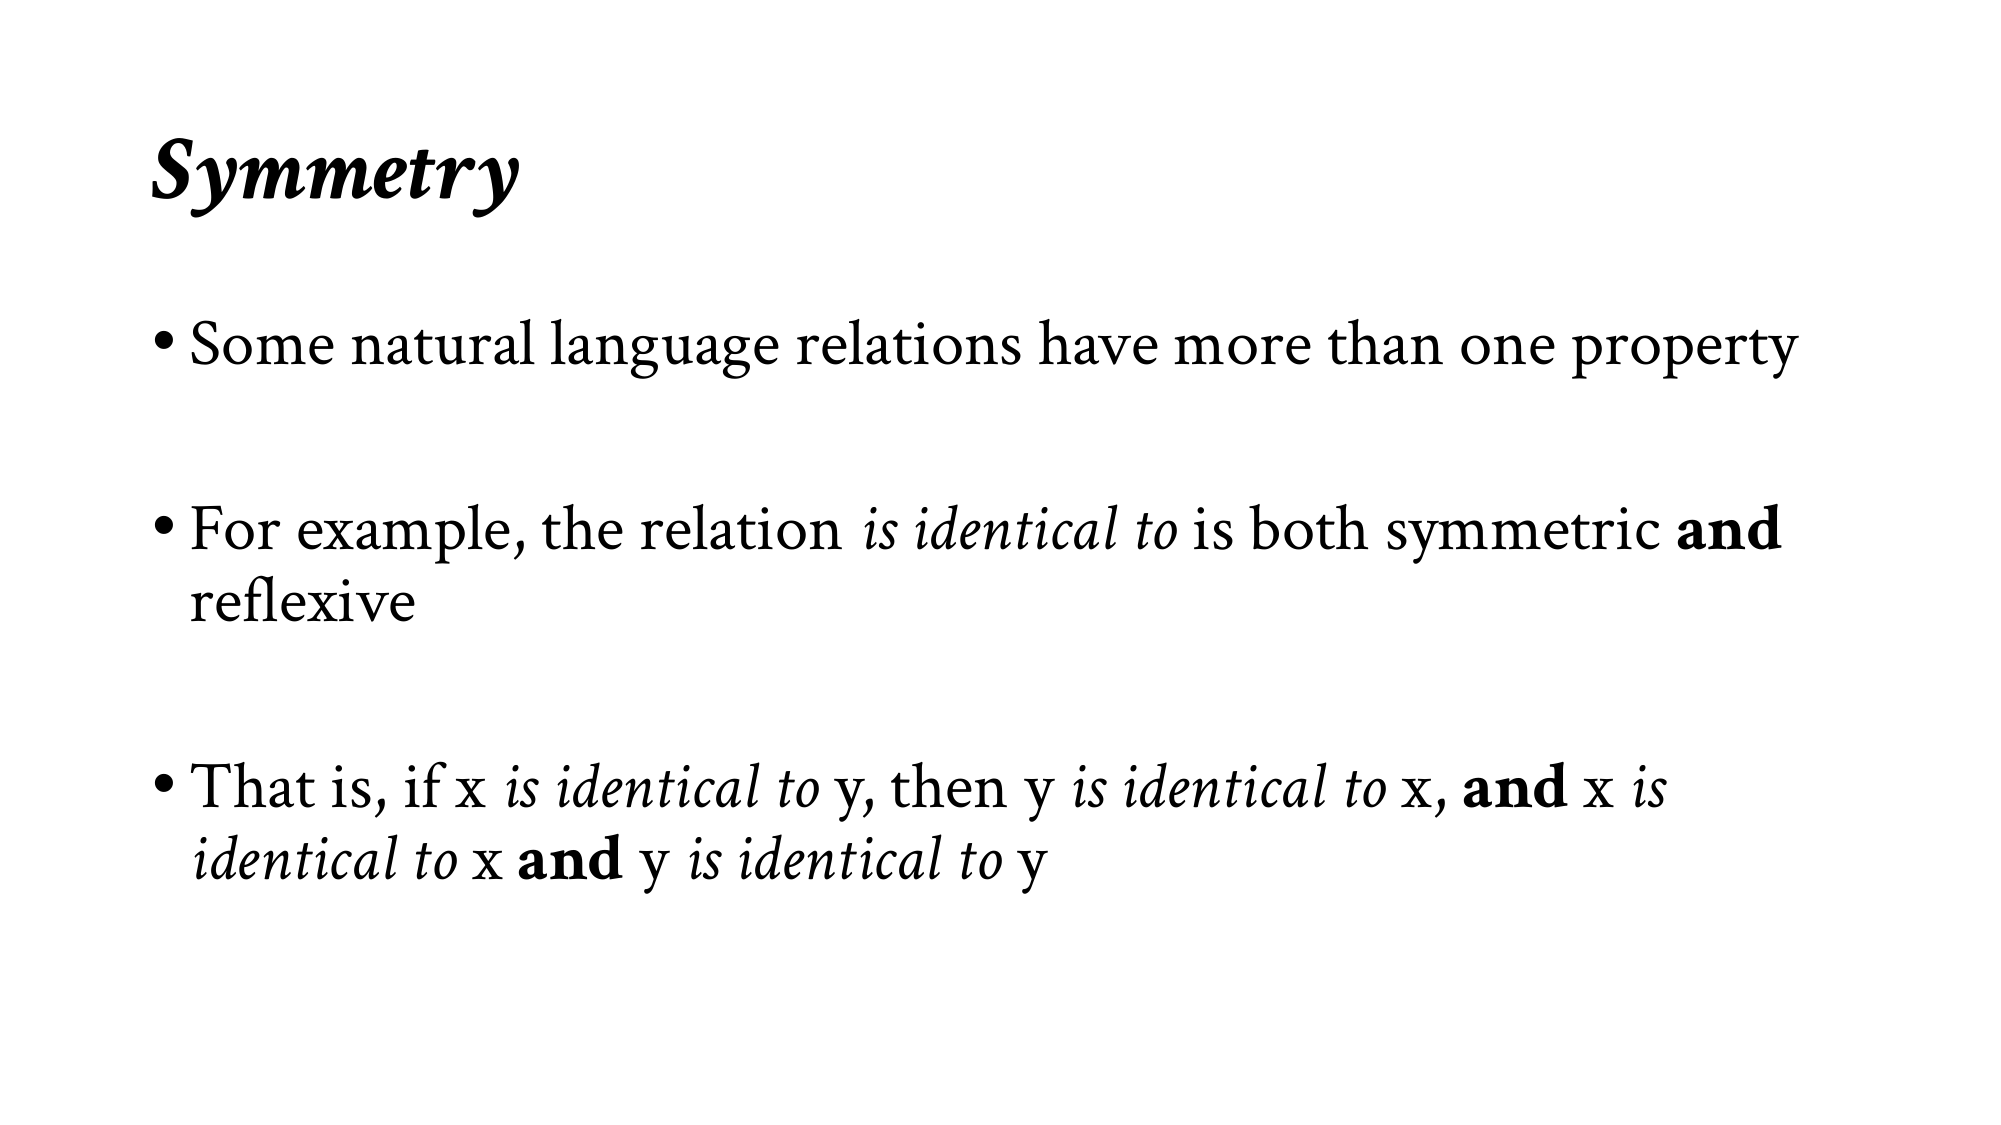

# Symmetry
Some natural language relations have more than one property

For example, the relation is identical to is both symmetric and reflexive

That is, if x is identical to y, then y is identical to x, and x is identical to x and y is identical to y